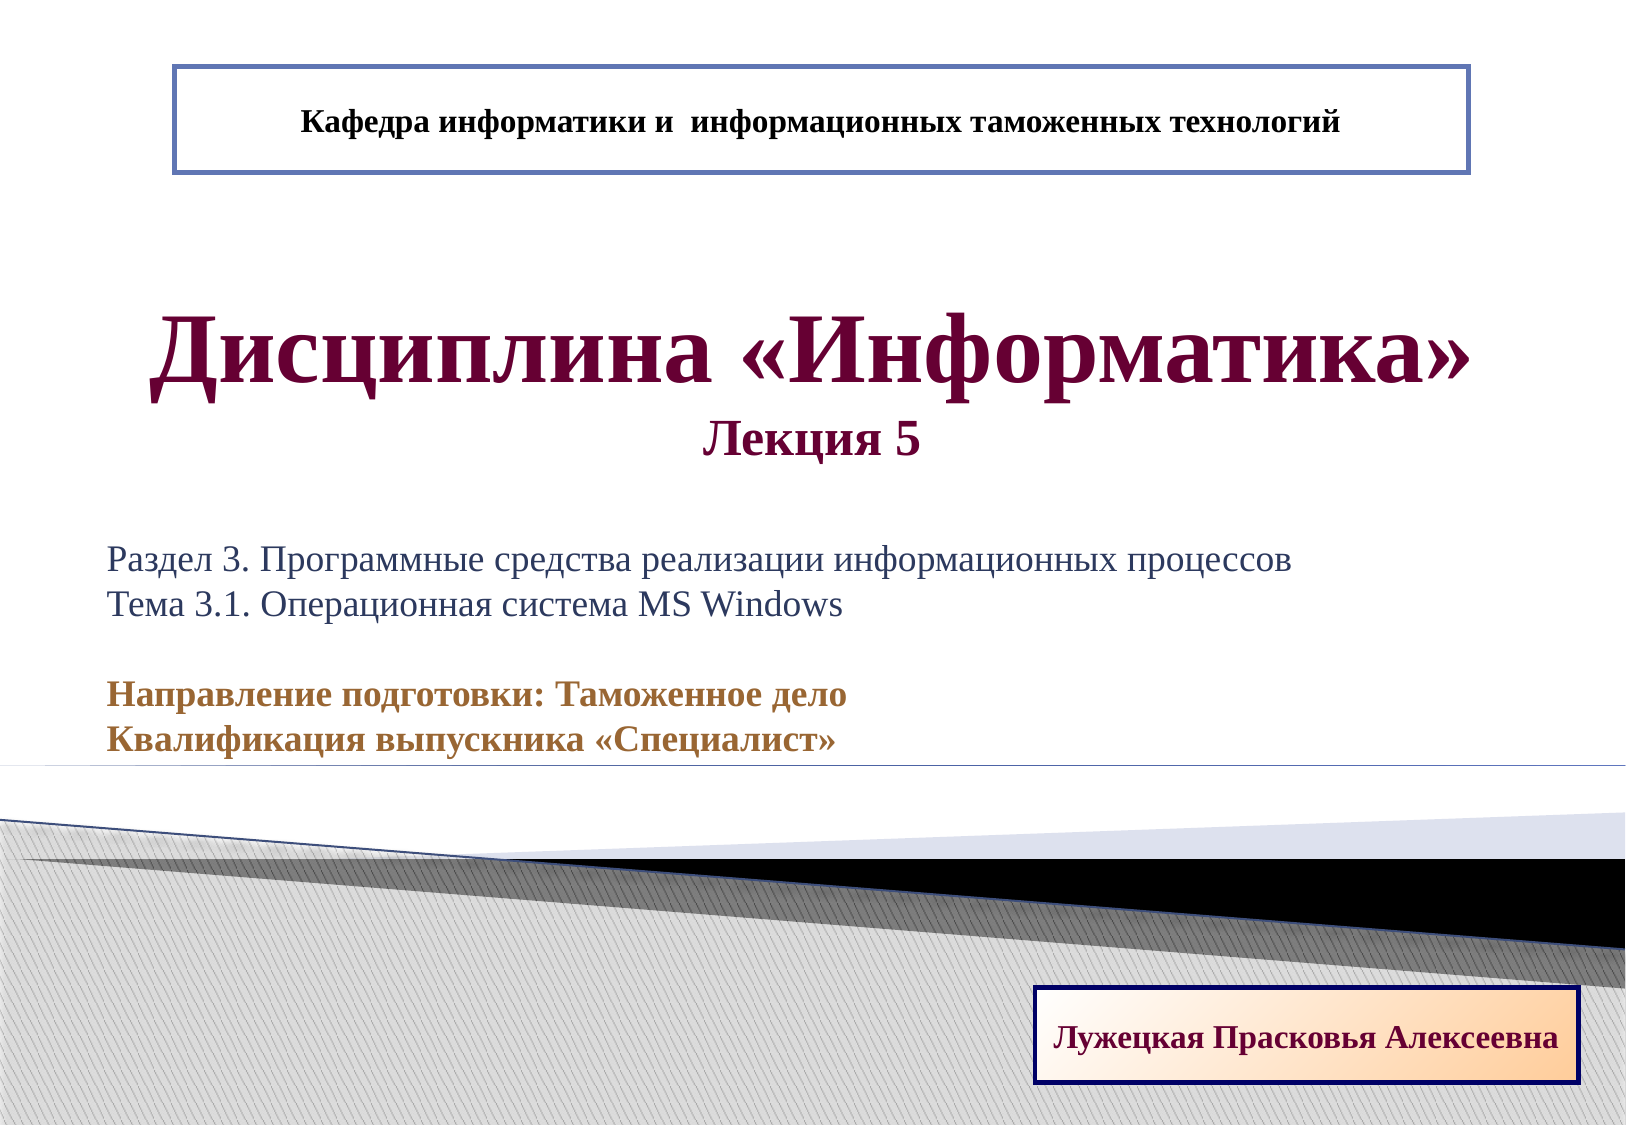

Кафедра информатики и  информационных таможенных технологий
# Дисциплина «Информатика» Лекция 5
Раздел 3. Программные средства реализации информационных процессов
Тема 3.1. Операционная система MS Windows

Направление подготовки: Таможенное дело
Квалификация выпускника «Специалист»
Лужецкая Прасковья Алексеевна